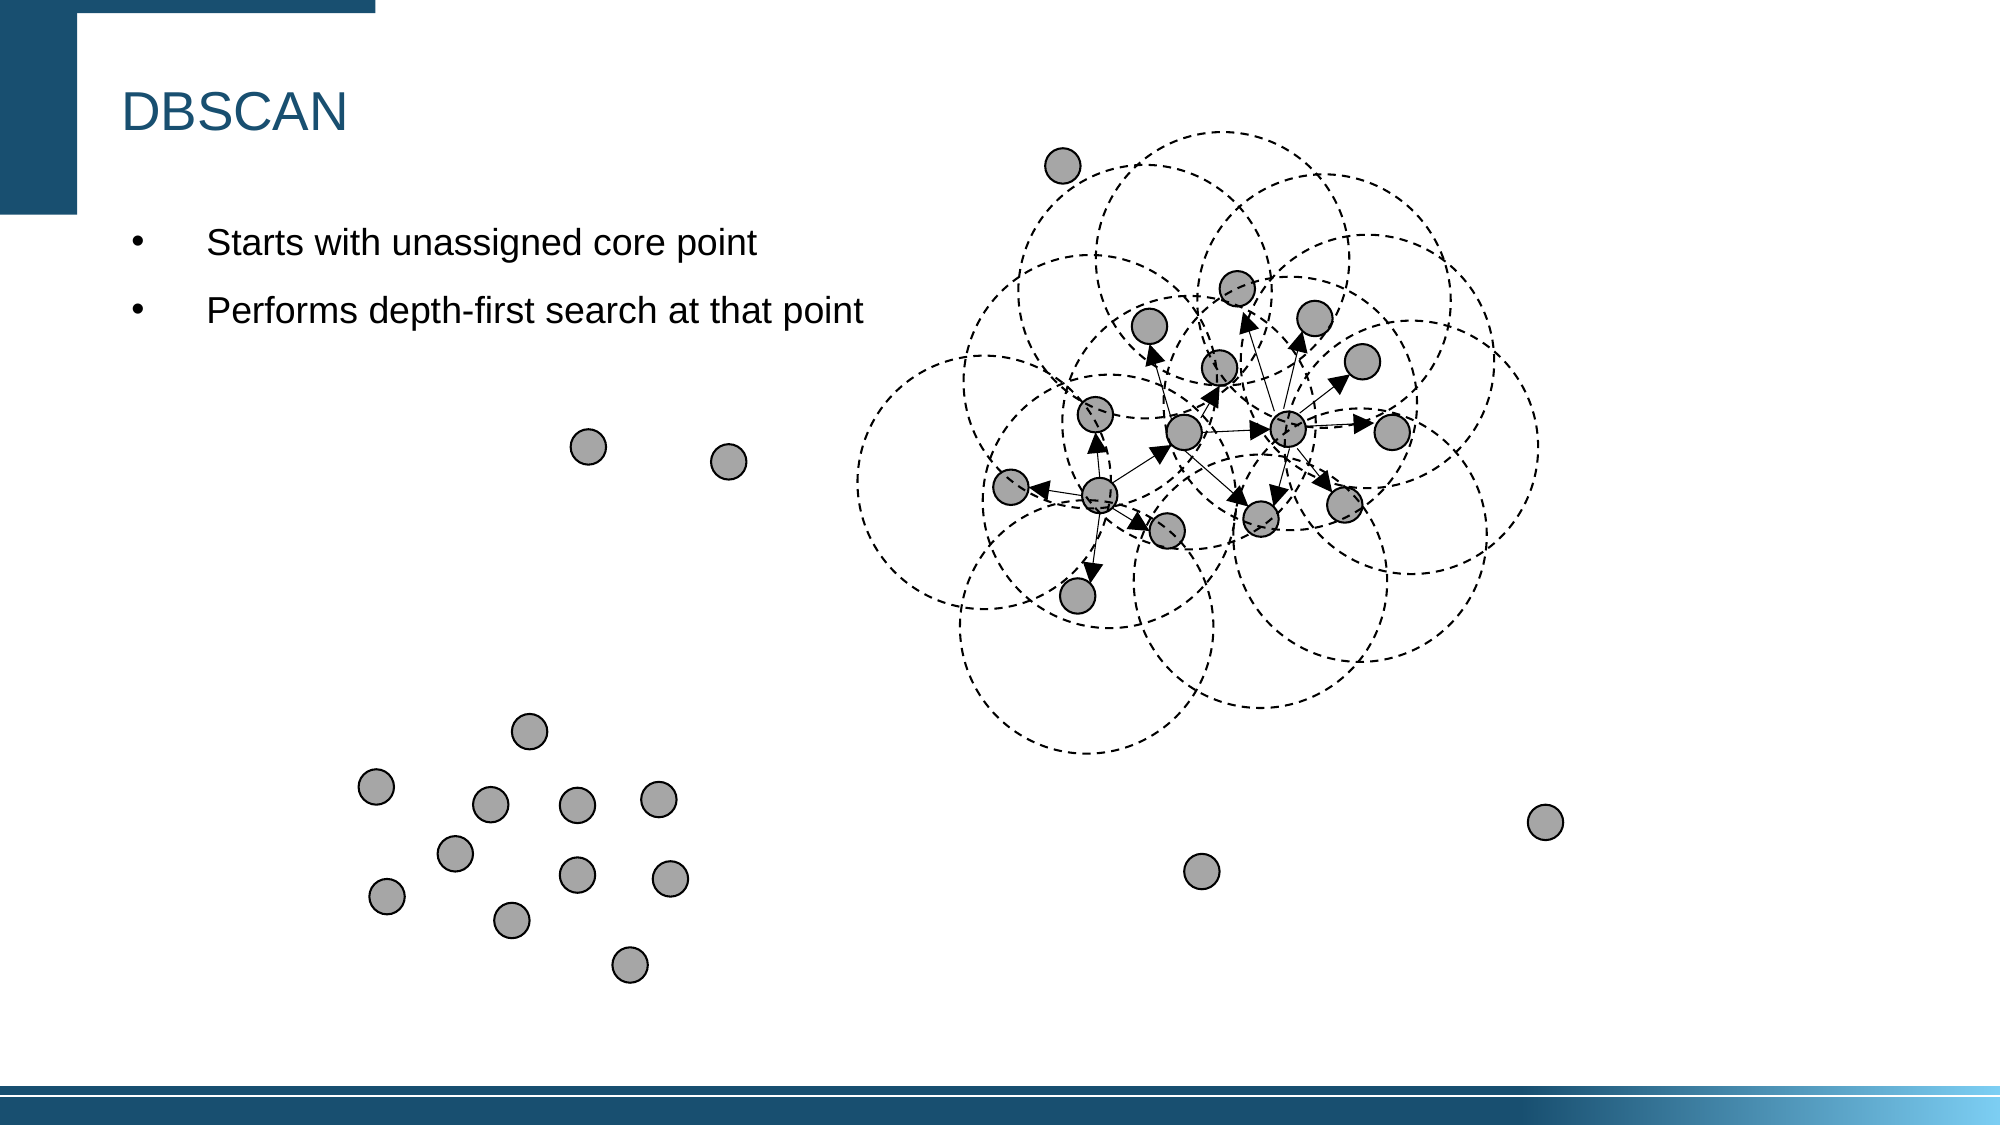

# Dbscan

Starts with unassigned core point
Performs depth-first search at that point